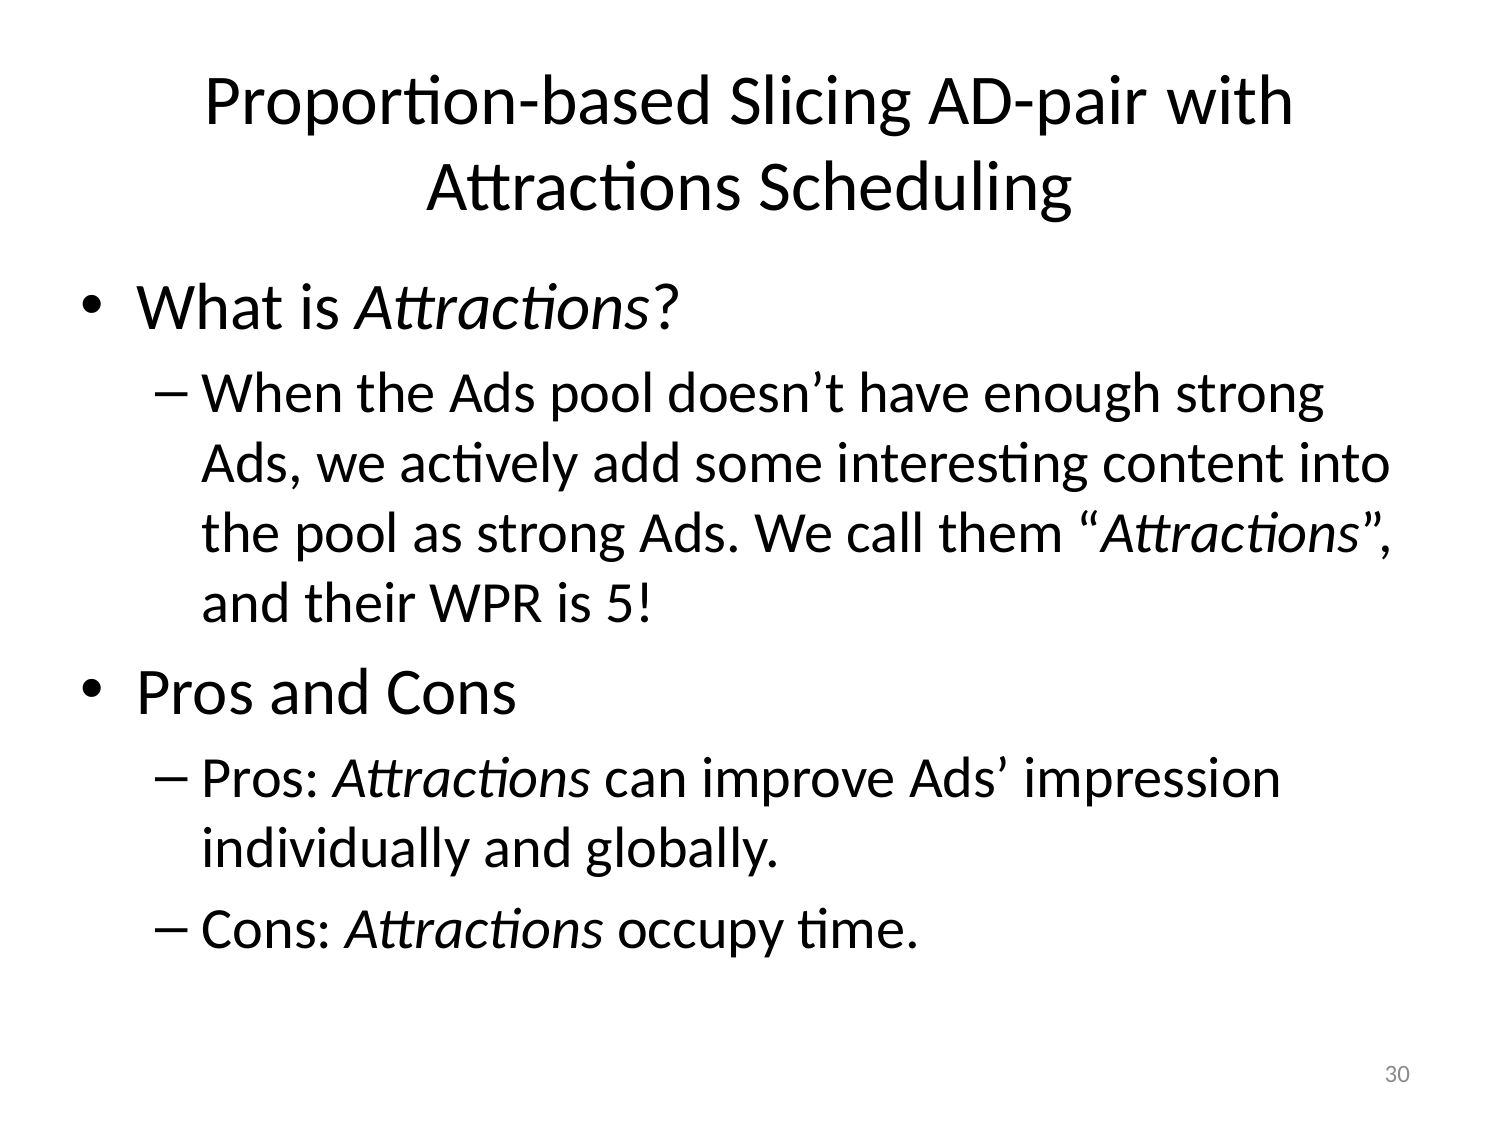

# Proportion-based Slicing AD-pair with Attractions Scheduling
What is Attractions?
When the Ads pool doesn’t have enough strong Ads, we actively add some interesting content into the pool as strong Ads. We call them “Attractions”, and their WPR is 5!
Pros and Cons
Pros: Attractions can improve Ads’ impression individually and globally.
Cons: Attractions occupy time.
30